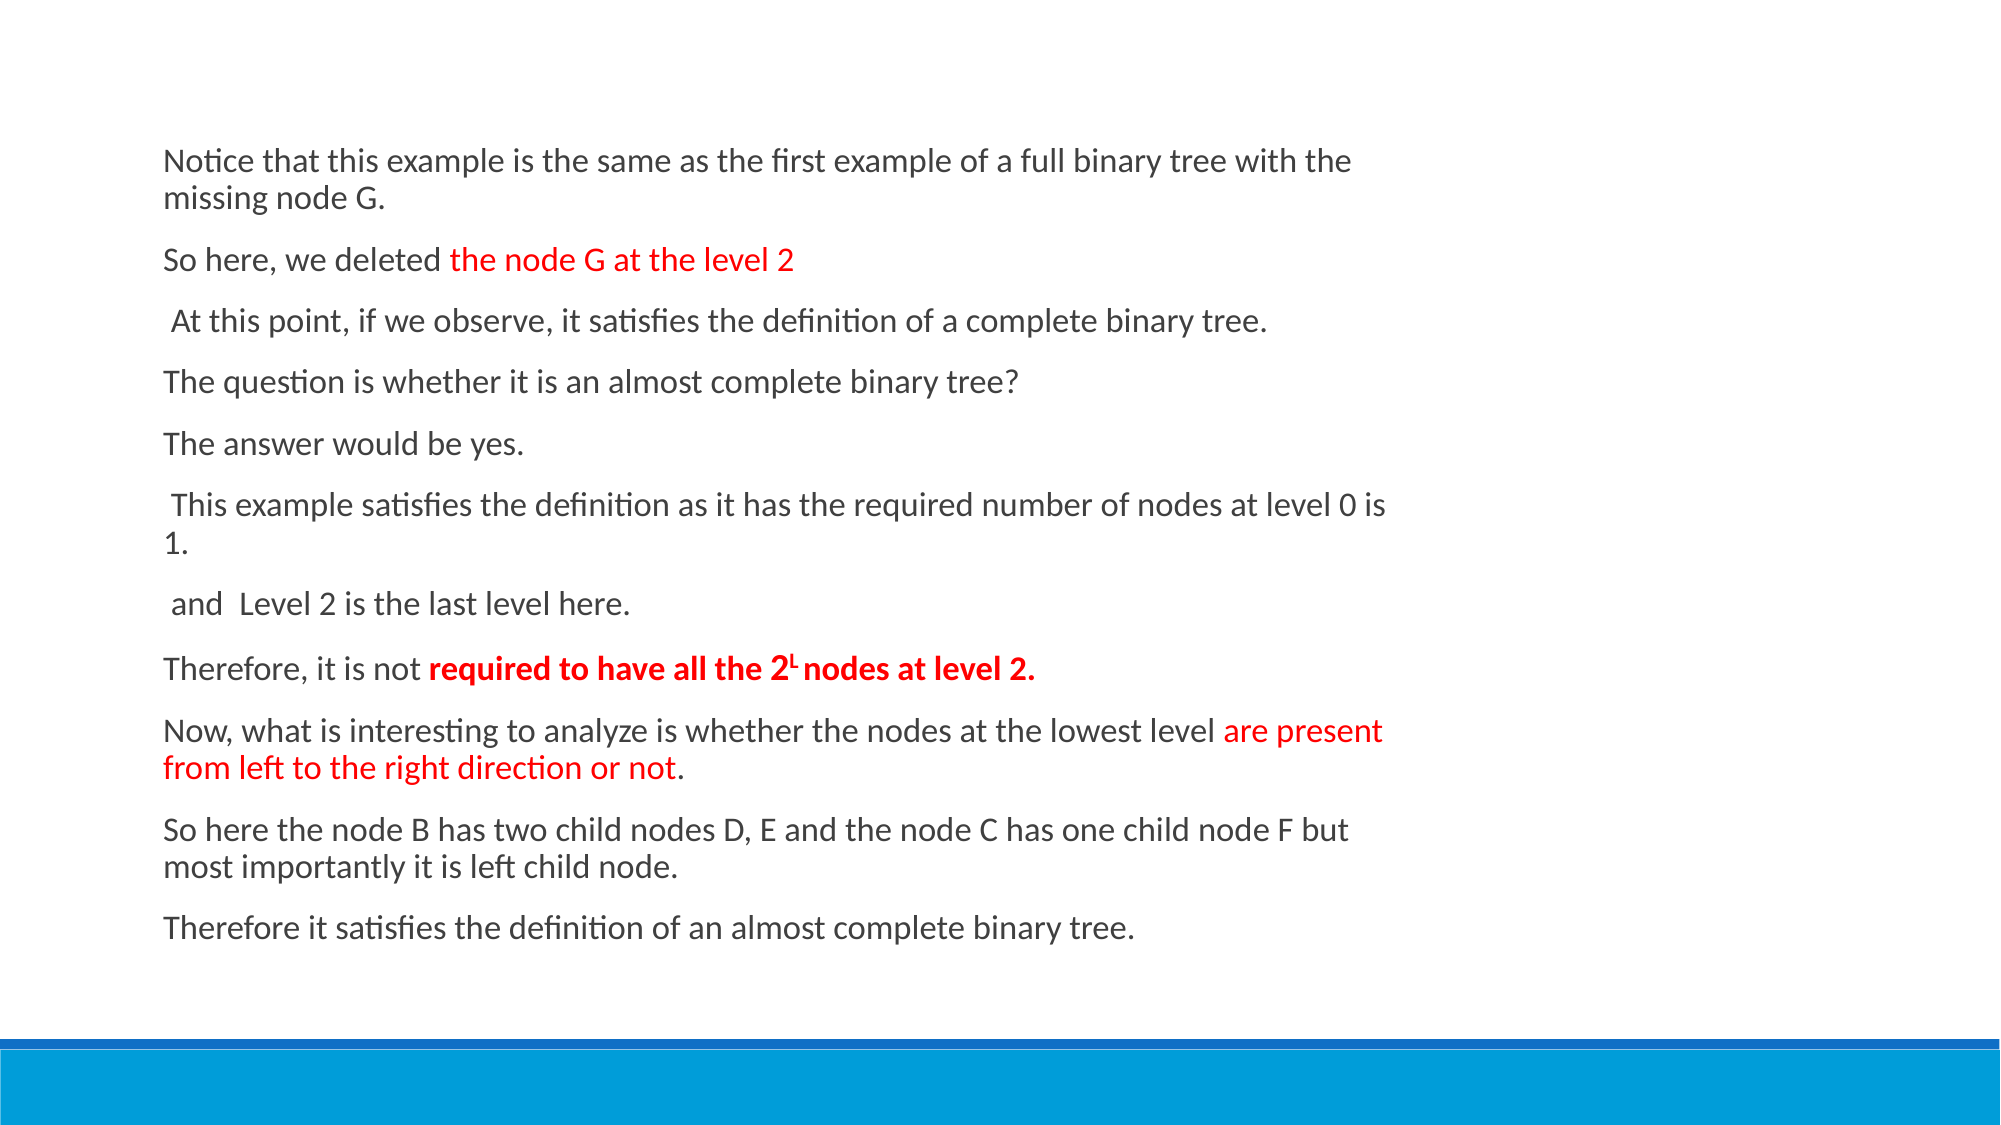

Notice that this example is the same as the first example of a full binary tree with the missing node G.
So here, we deleted the node G at the level 2
 At this point, if we observe, it satisfies the definition of a complete binary tree.
The question is whether it is an almost complete binary tree?
The answer would be yes.
 This example satisfies the definition as it has the required number of nodes at level 0 is 1.
 and  Level 2 is the last level here.
Therefore, it is not required to have all the 2L nodes at level 2.
Now, what is interesting to analyze is whether the nodes at the lowest level are present from left to the right direction or not.
So here the node B has two child nodes D, E and the node C has one child node F but most importantly it is left child node.
Therefore it satisfies the definition of an almost complete binary tree.